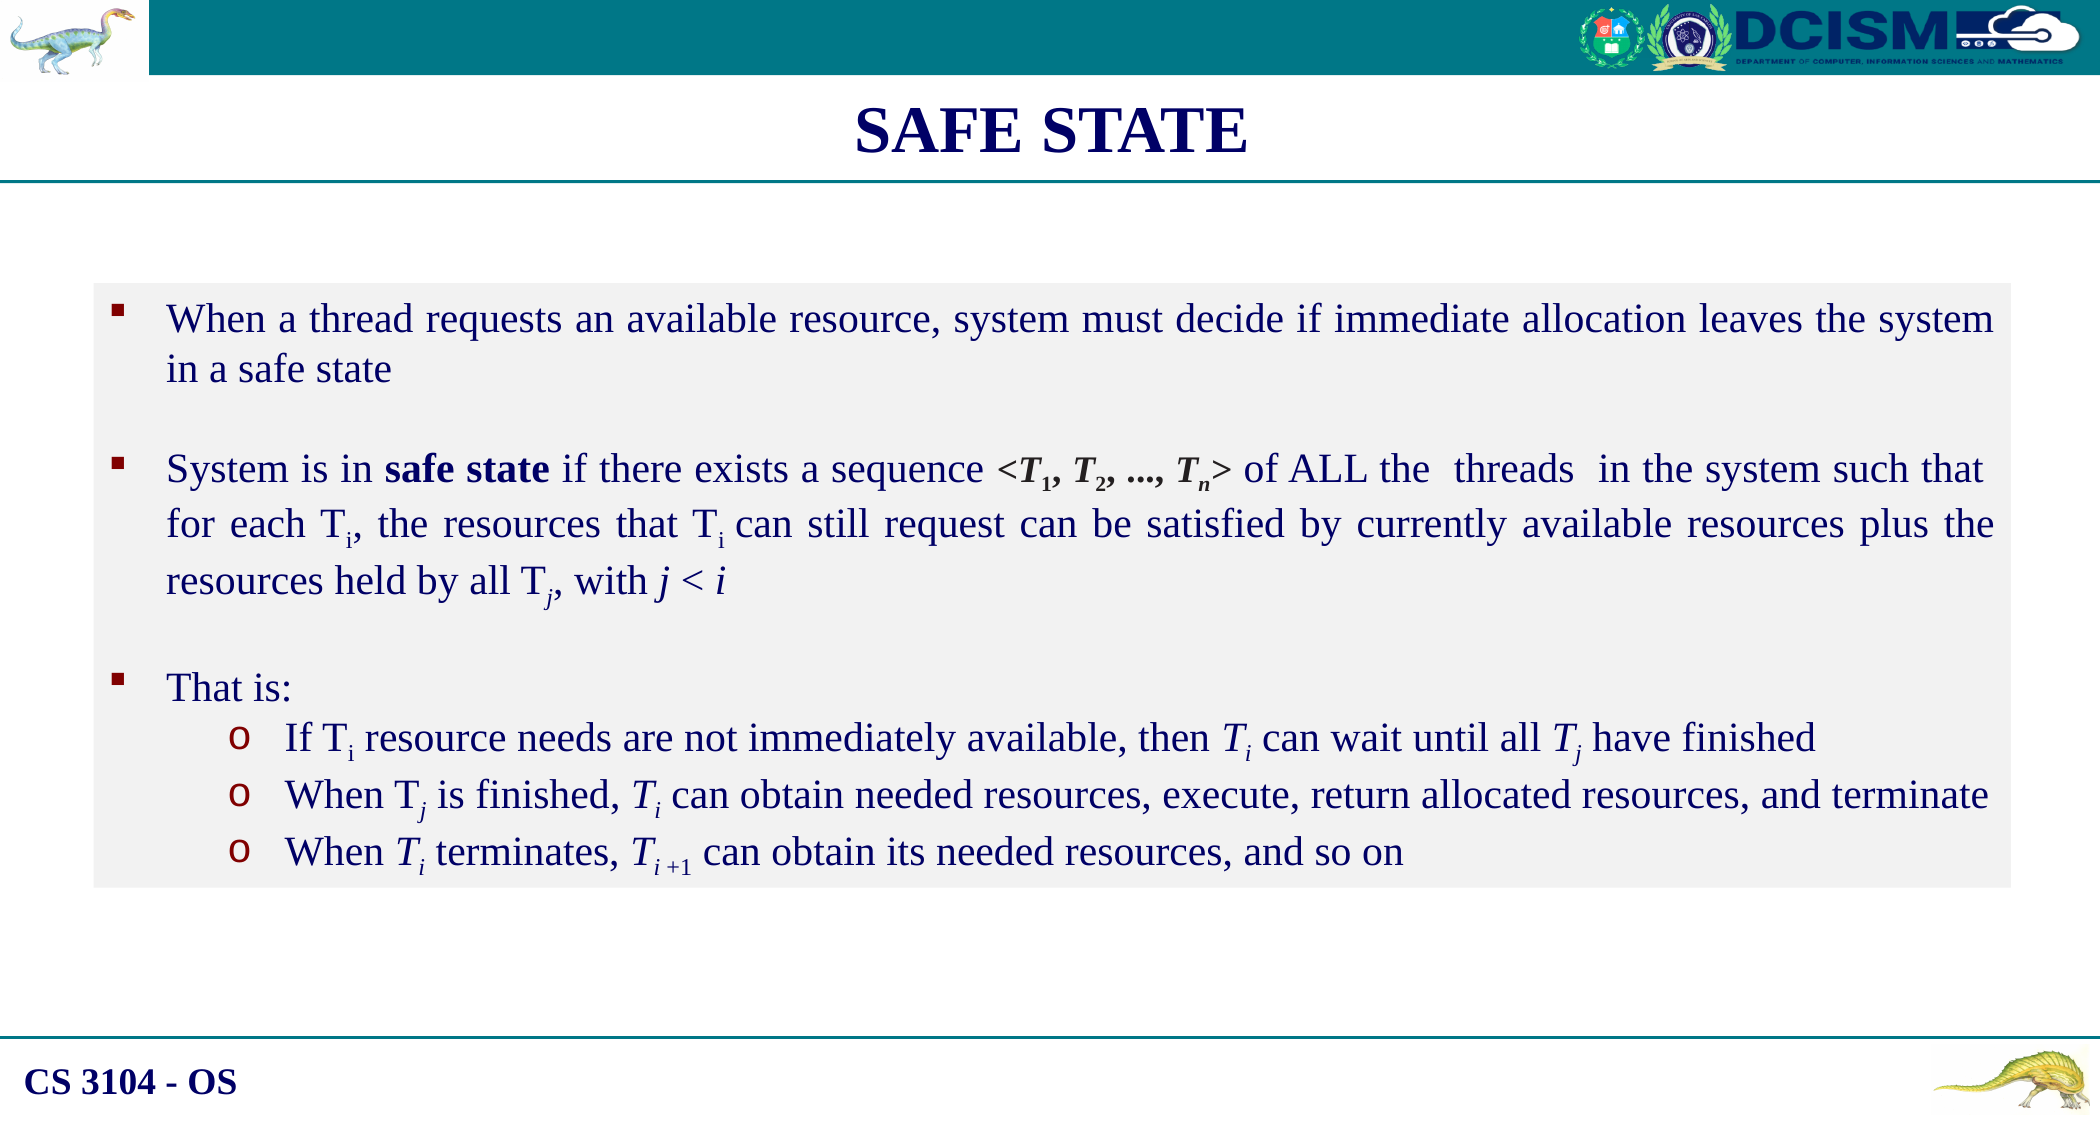

SAFE STATE
When a thread requests an available resource, system must decide if immediate allocation leaves the system in a safe state

System is in safe state if there exists a sequence <T1, T2, ..., Tn> of ALL the  threads  in the system such that  for each Ti, the resources that Ti can still request can be satisfied by currently available resources plus the resources held by all Tj, with j < i

That is:
If Ti resource needs are not immediately available, then Ti can wait until all Tj have finished
When Tj is finished, Ti can obtain needed resources, execute, return allocated resources, and terminate
When Ti terminates, Ti +1 can obtain its needed resources, and so on